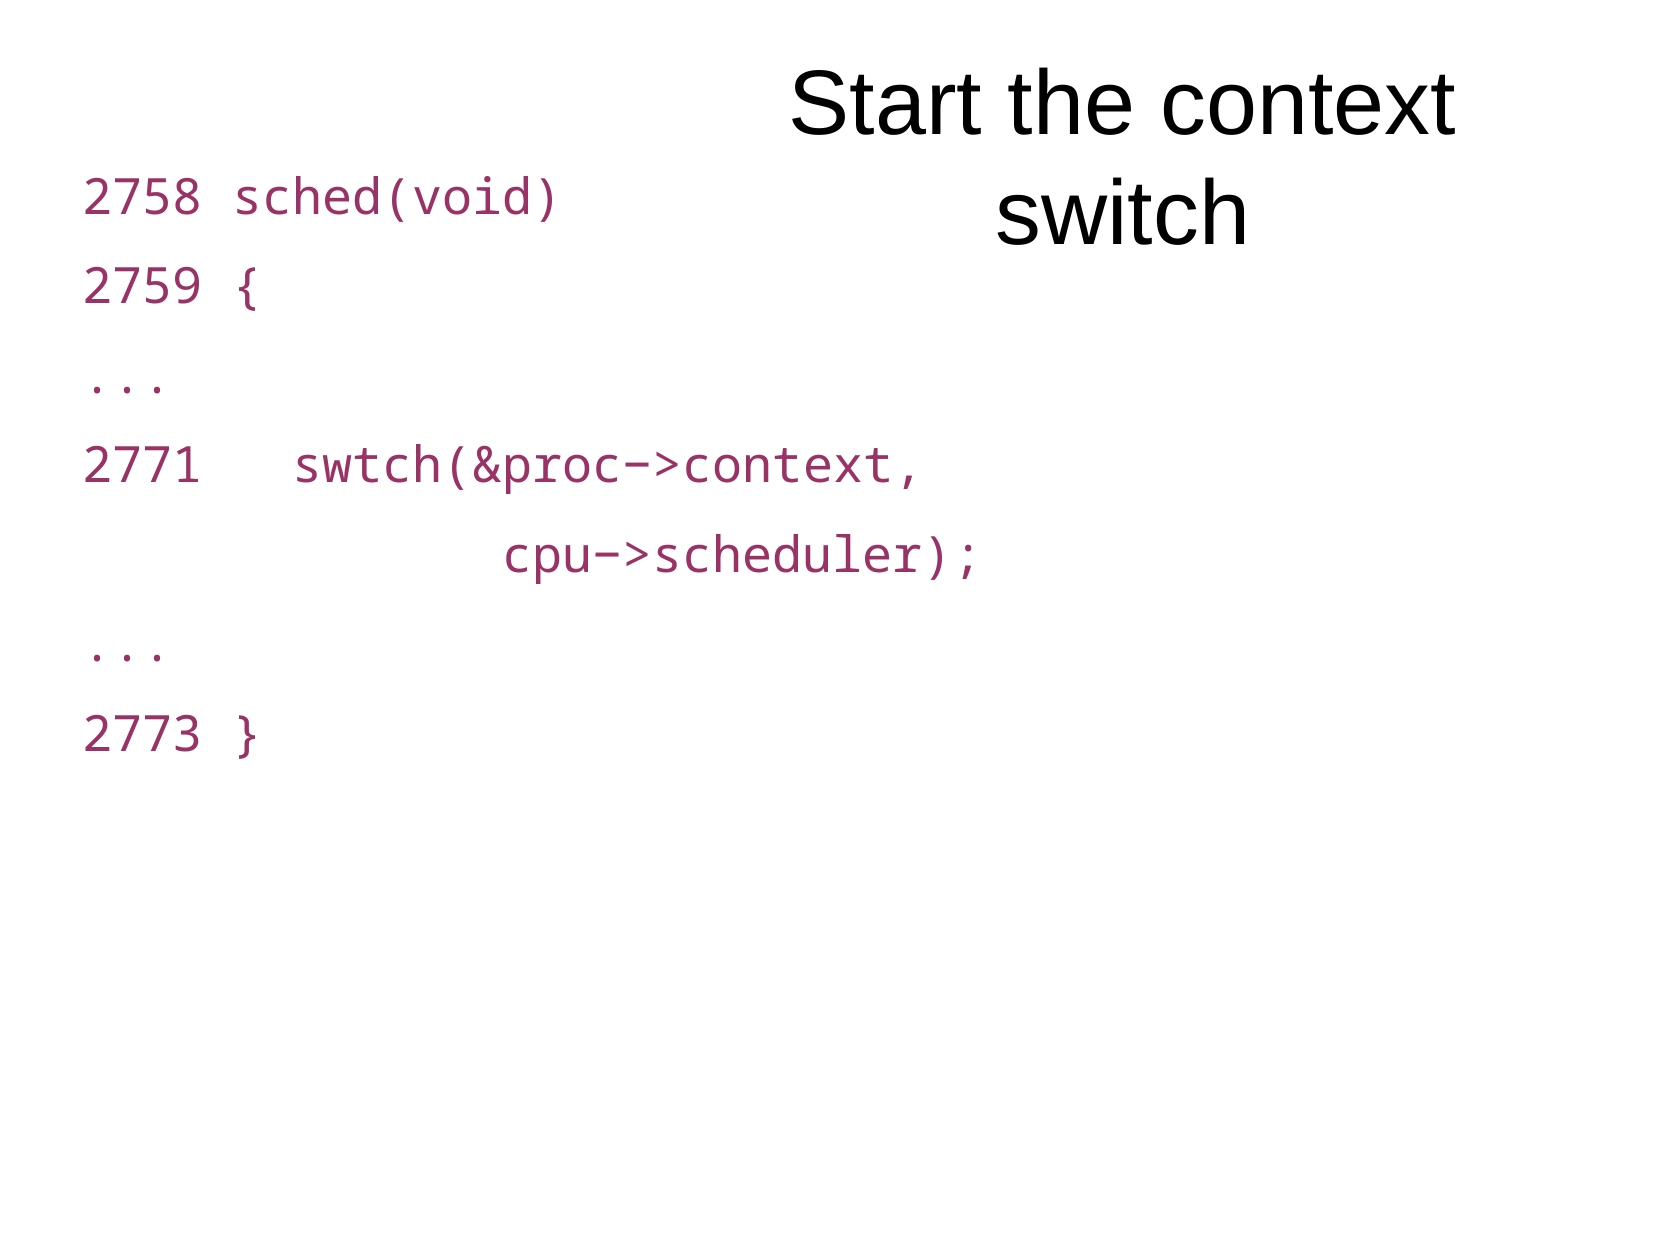

Start the context switch

2758 sched(void)
2759 {
...
2771   swtch(&proc−>context,
              cpu−>scheduler);
...
2773 }